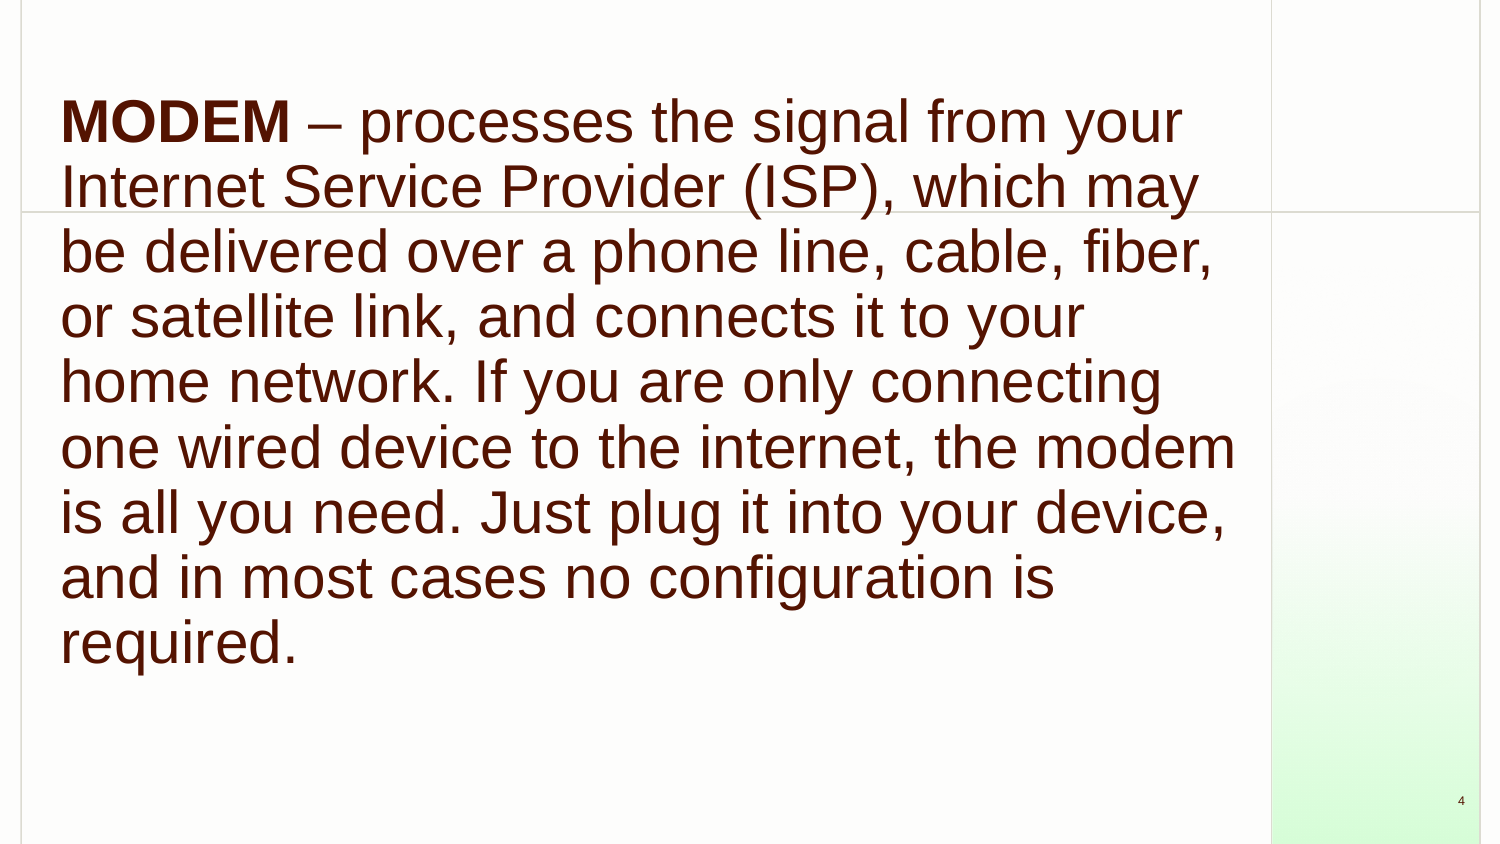

MODEM – processes the signal from your Internet Service Provider (ISP), which may be delivered over a phone line, cable, fiber, or satellite link, and connects it to your home network. If you are only connecting one wired device to the internet, the modem is all you need. Just plug it into your device, and in most cases no configuration is required.
4